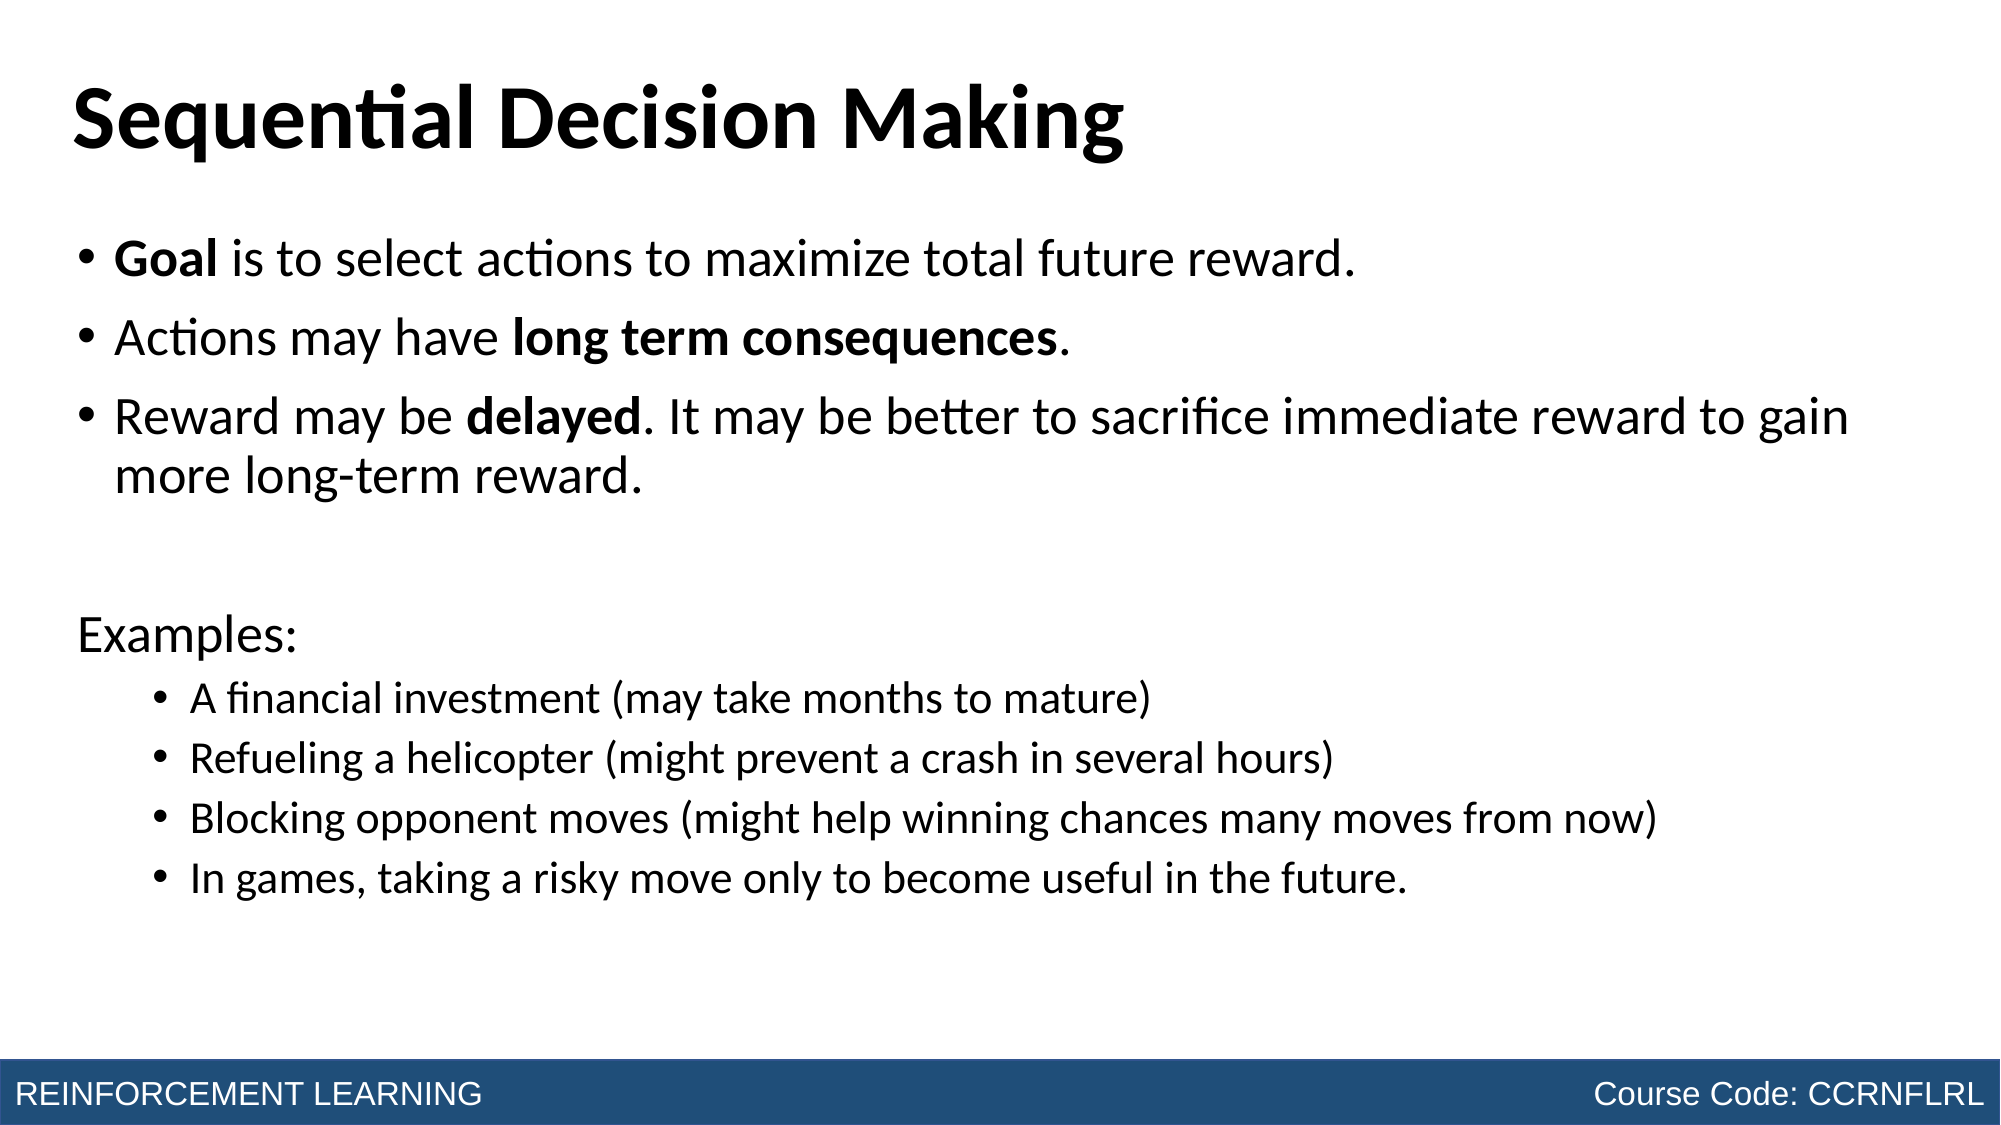

Course Code: CCINCOM/L
INTRODUCTION TO COMPUTING
# Sequential Decision Making
Goal is to select actions to maximize total future reward.
Actions may have long term consequences.
Reward may be delayed. It may be better to sacrifice immediate reward to gain more long-term reward.

Examples:
A financial investment (may take months to mature)
Refueling a helicopter (might prevent a crash in several hours)
Blocking opponent moves (might help winning chances many moves from now)
In games, taking a risky move only to become useful in the future.

Review in Probability, Intro to RL Concepts

Joseph Marvin R. Imperial
REINFORCEMENT LEARNING
NU College of Computing and Information Technologies
Course Code: CCRNFLRL